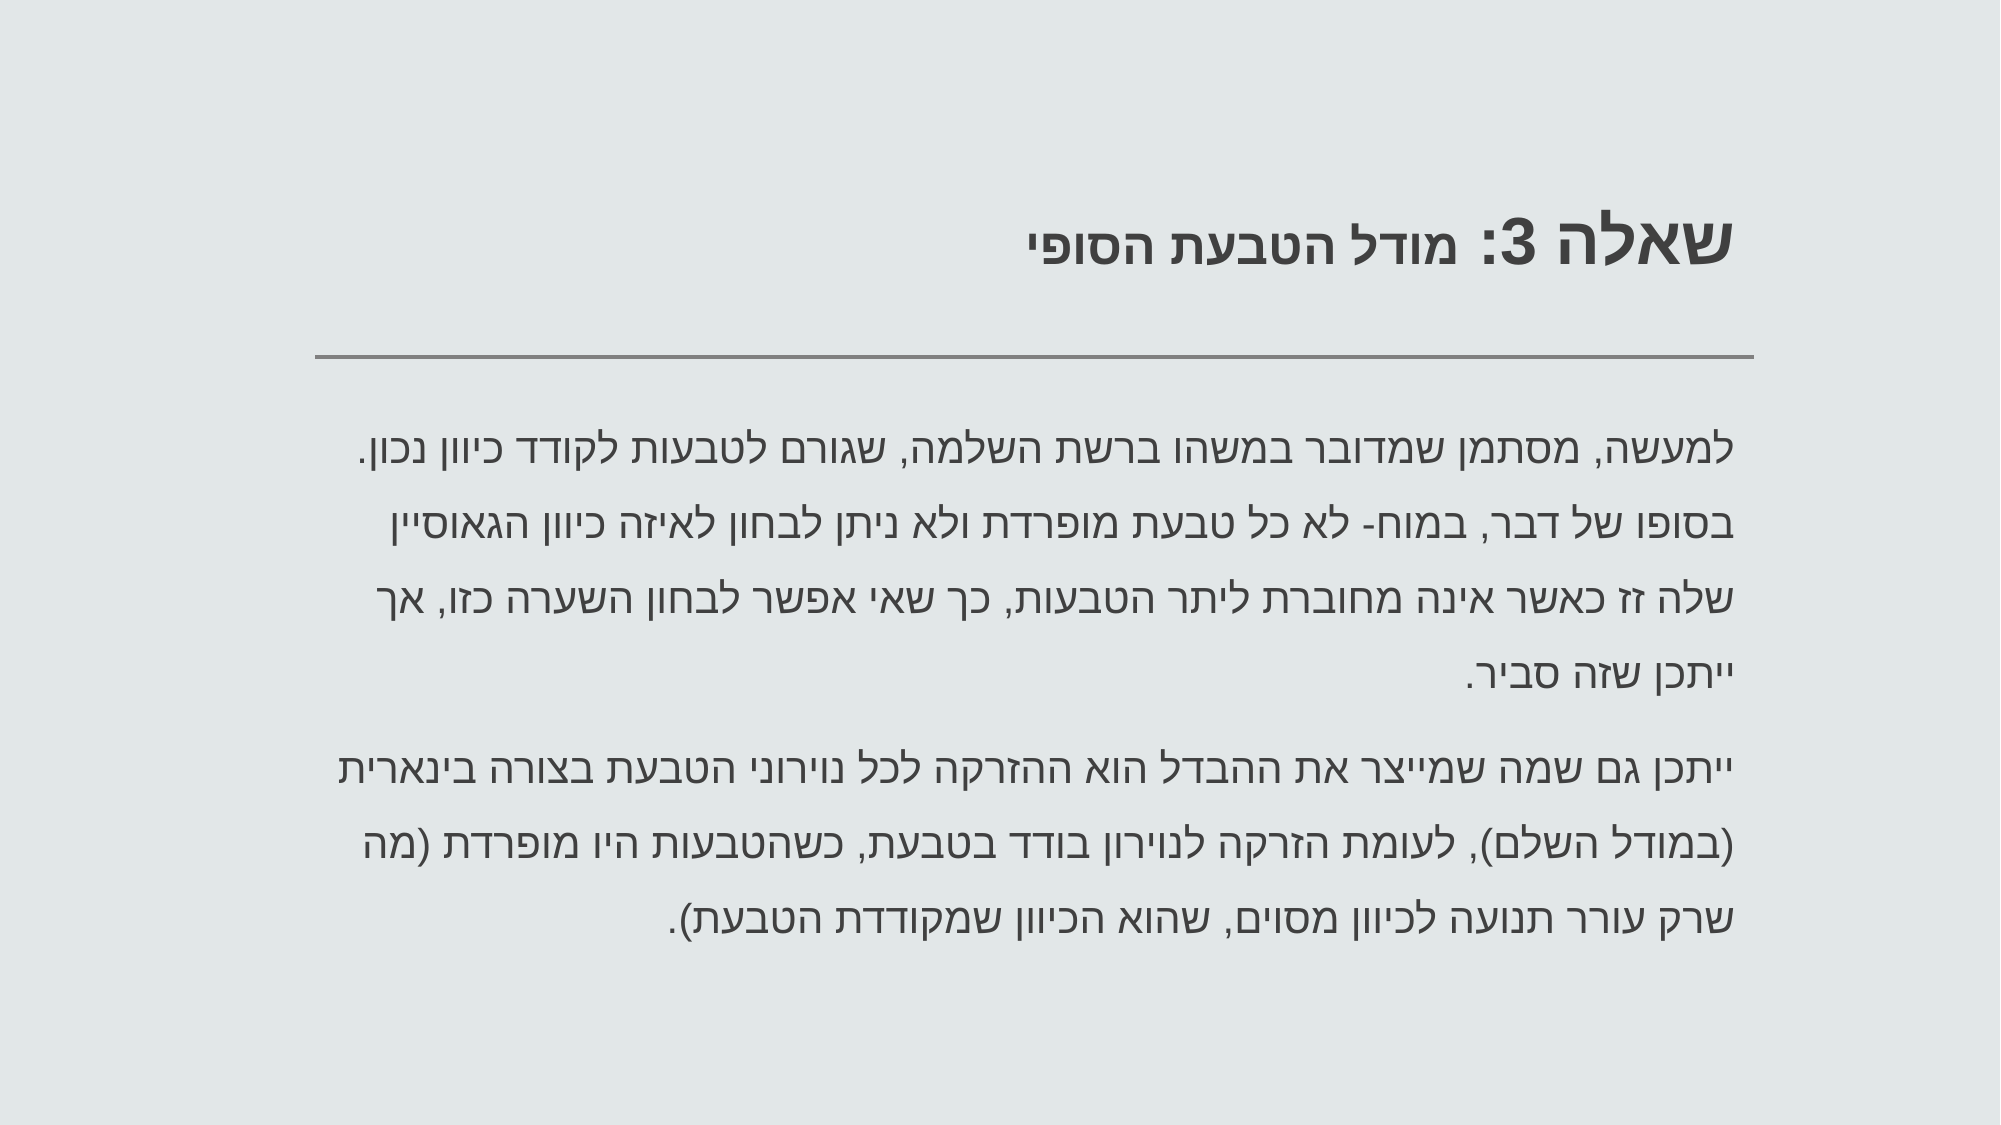

# שאלה 3: מודל הטבעת הסופי
למעשה, מסתמן שמדובר במשהו ברשת השלמה, שגורם לטבעות לקודד כיוון נכון. בסופו של דבר, במוח- לא כל טבעת מופרדת ולא ניתן לבחון לאיזה כיוון הגאוסיין שלה זז כאשר אינה מחוברת ליתר הטבעות, כך שאי אפשר לבחון השערה כזו, אך ייתכן שזה סביר.
ייתכן גם שמה שמייצר את ההבדל הוא ההזרקה לכל נוירוני הטבעת בצורה בינארית (במודל השלם), לעומת הזרקה לנוירון בודד בטבעת, כשהטבעות היו מופרדת (מה שרק עורר תנועה לכיוון מסוים, שהוא הכיוון שמקודדת הטבעת).